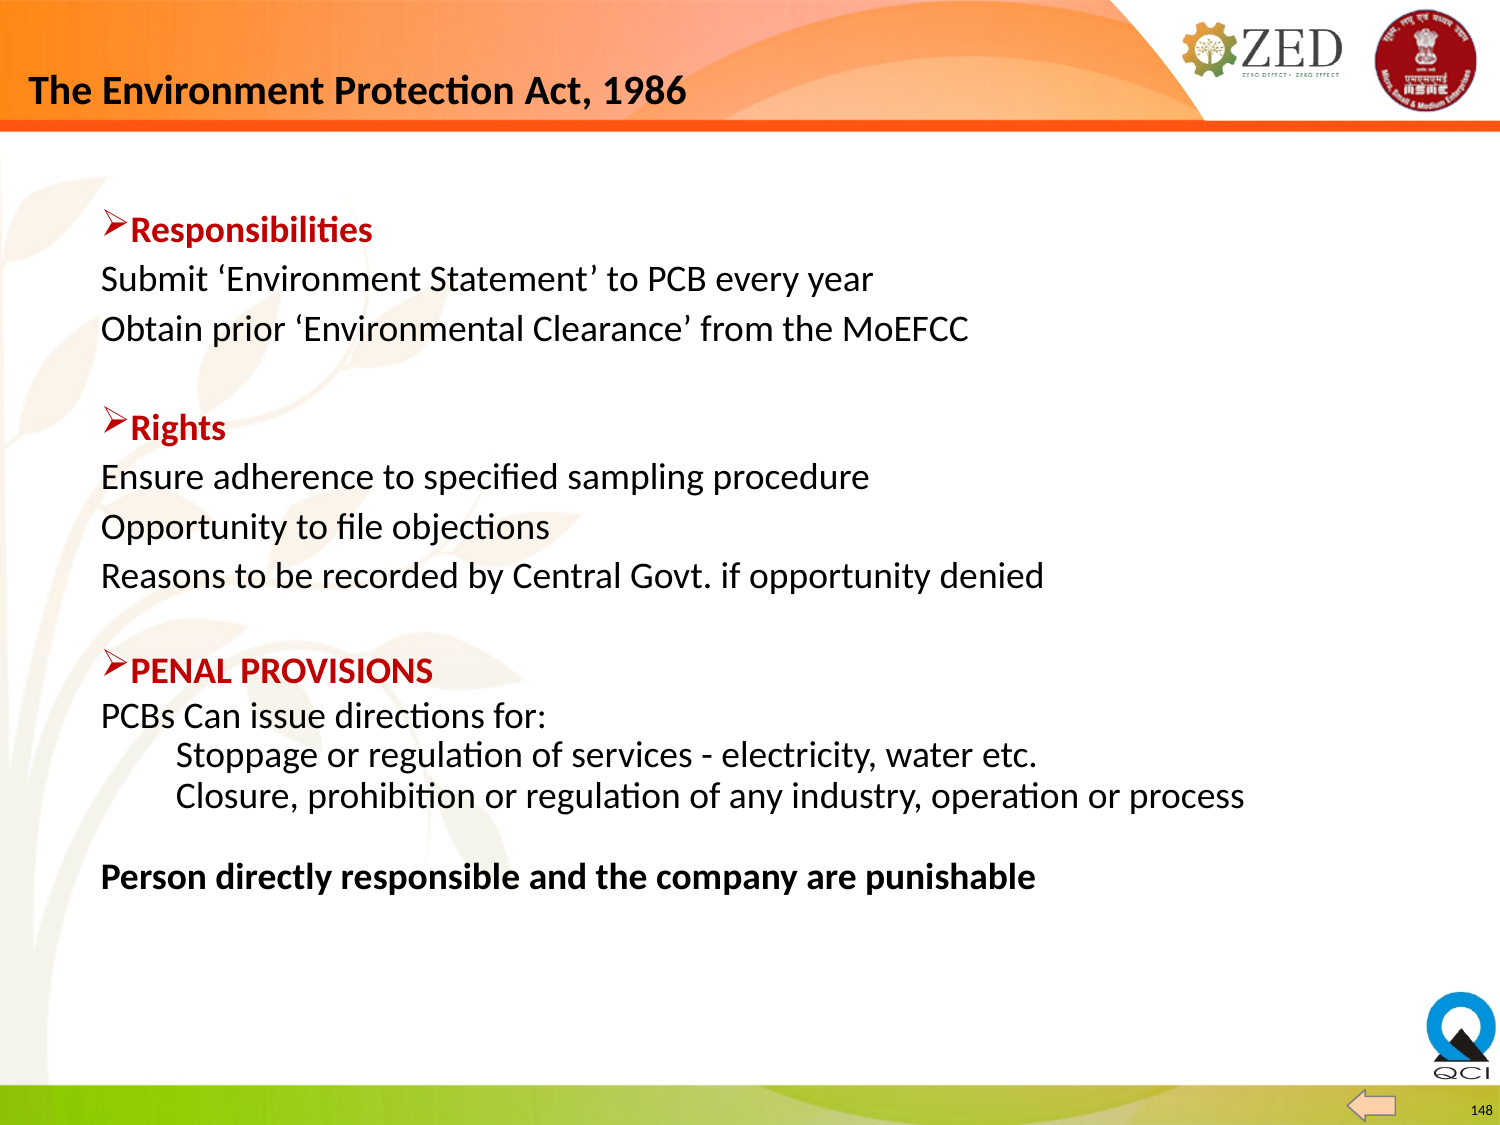

# The Environment Protection Act, 1986
Responsibilities
Submit ‘Environment Statement’ to PCB every year
Obtain prior ‘Environmental Clearance’ from the MoEFCC

Rights
Ensure adherence to specified sampling procedure
Opportunity to file objections
Reasons to be recorded by Central Govt. if opportunity denied

PENAL PROVISIONS
PCBs Can issue directions for:
Stoppage or regulation of services - electricity, water etc.
Closure, prohibition or regulation of any industry, operation or process

Person directly responsible and the company are punishable